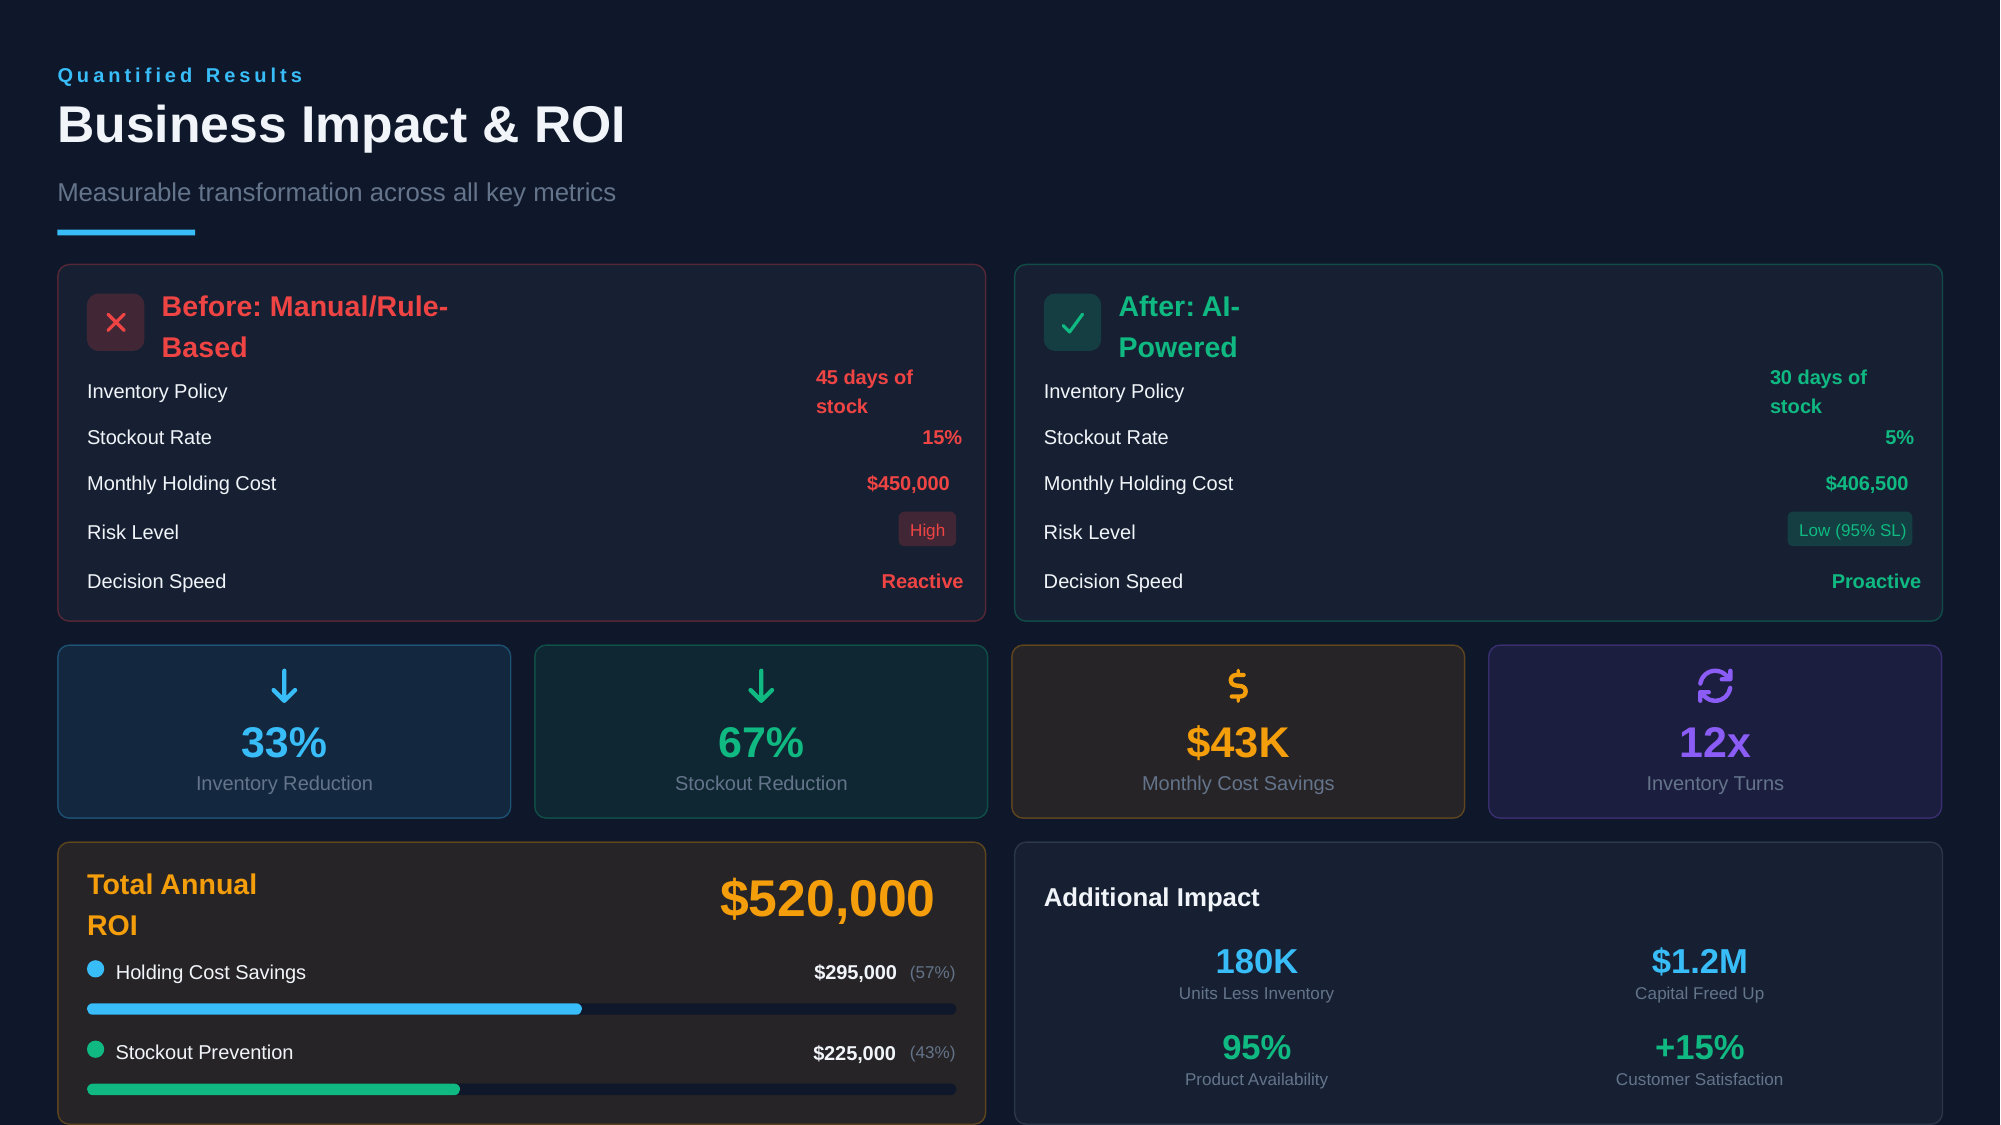

Quantified Results
Business Impact & ROI
Measurable transformation across all key metrics

Before: Manual/Rule-Based
After: AI-Powered

Inventory Policy
45 days of stock
Inventory Policy
30 days of stock
Stockout Rate
15%
Stockout Rate
5%
Monthly Holding Cost
$450,000
Monthly Holding Cost
$406,500

High

Low (95% SL)
Risk Level
Risk Level
Decision Speed
Reactive
Decision Speed
Proactive

33%
67%
$43K
12x
Inventory Reduction
Stockout Reduction
Monthly Cost Savings
Inventory Turns

$520,000
Additional Impact
Total Annual ROI
180K
$1.2M
Holding Cost Savings
$295,000

(57%)
Units Less Inventory
Capital Freed Up

95%
+15%
Stockout Prevention
$225,000

(43%)
Product Availability
Customer Satisfaction